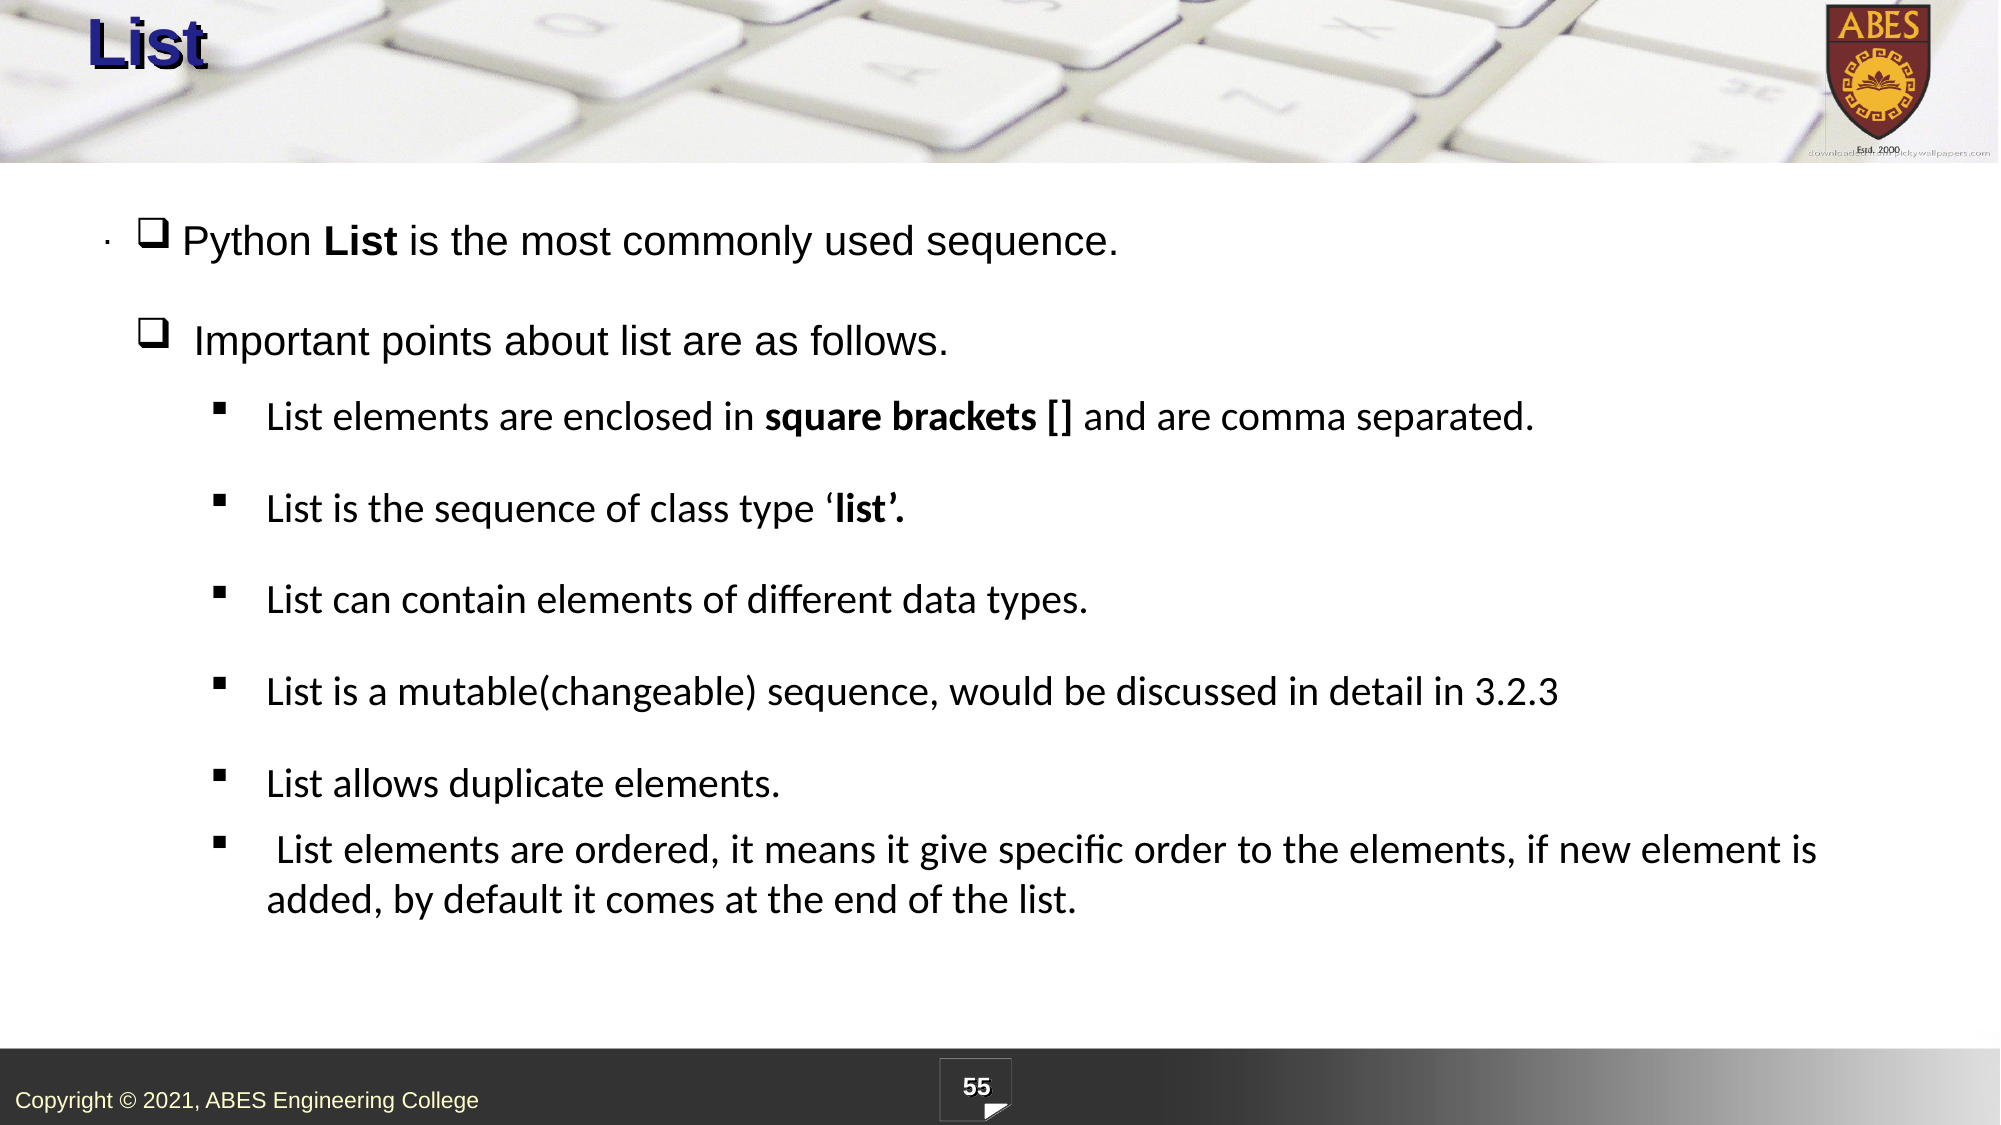

# List

.
Python List is the most commonly used sequence.

 Important points about list are as follows.
List elements are enclosed in square brackets [] and are comma separated.
List is the sequence of class type ‘list’.
List can contain elements of different data types.
List is a mutable(changeable) sequence, would be discussed in detail in 3.2.3
List allows duplicate elements.
 List elements are ordered, it means it give specific order to the elements, if new element is added, by default it comes at the end of the list.

55